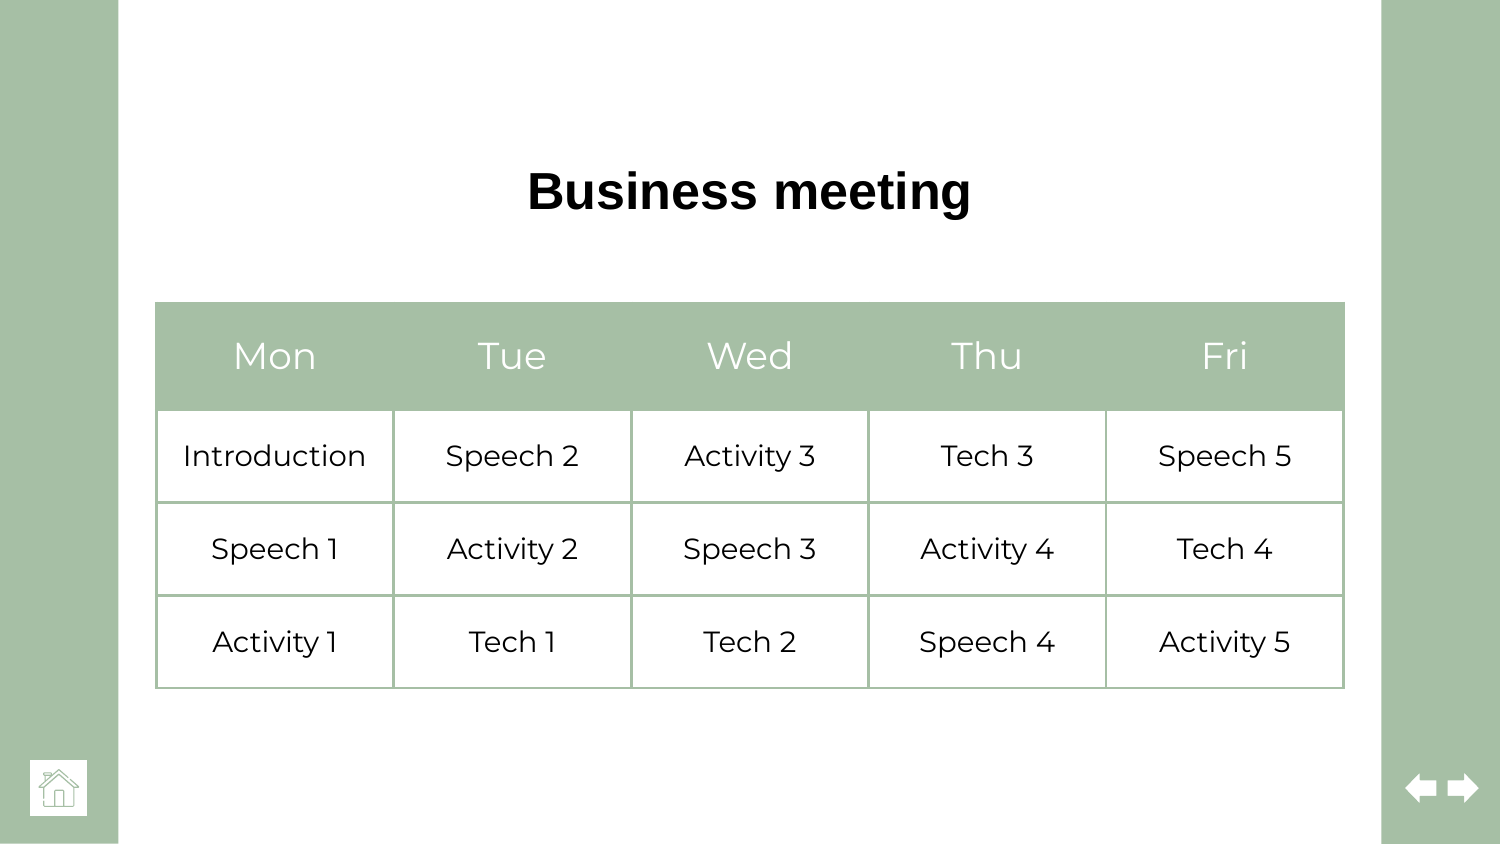

# Business meeting
| Mon | Tue | Wed | Thu | Fri |
| --- | --- | --- | --- | --- |
| Introduction | Speech 2 | Activity 3 | Tech 3 | Speech 5 |
| Speech 1 | Activity 2 | Speech 3 | Activity 4 | Tech 4 |
| Activity 1 | Tech 1 | Tech 2 | Speech 4 | Activity 5 |